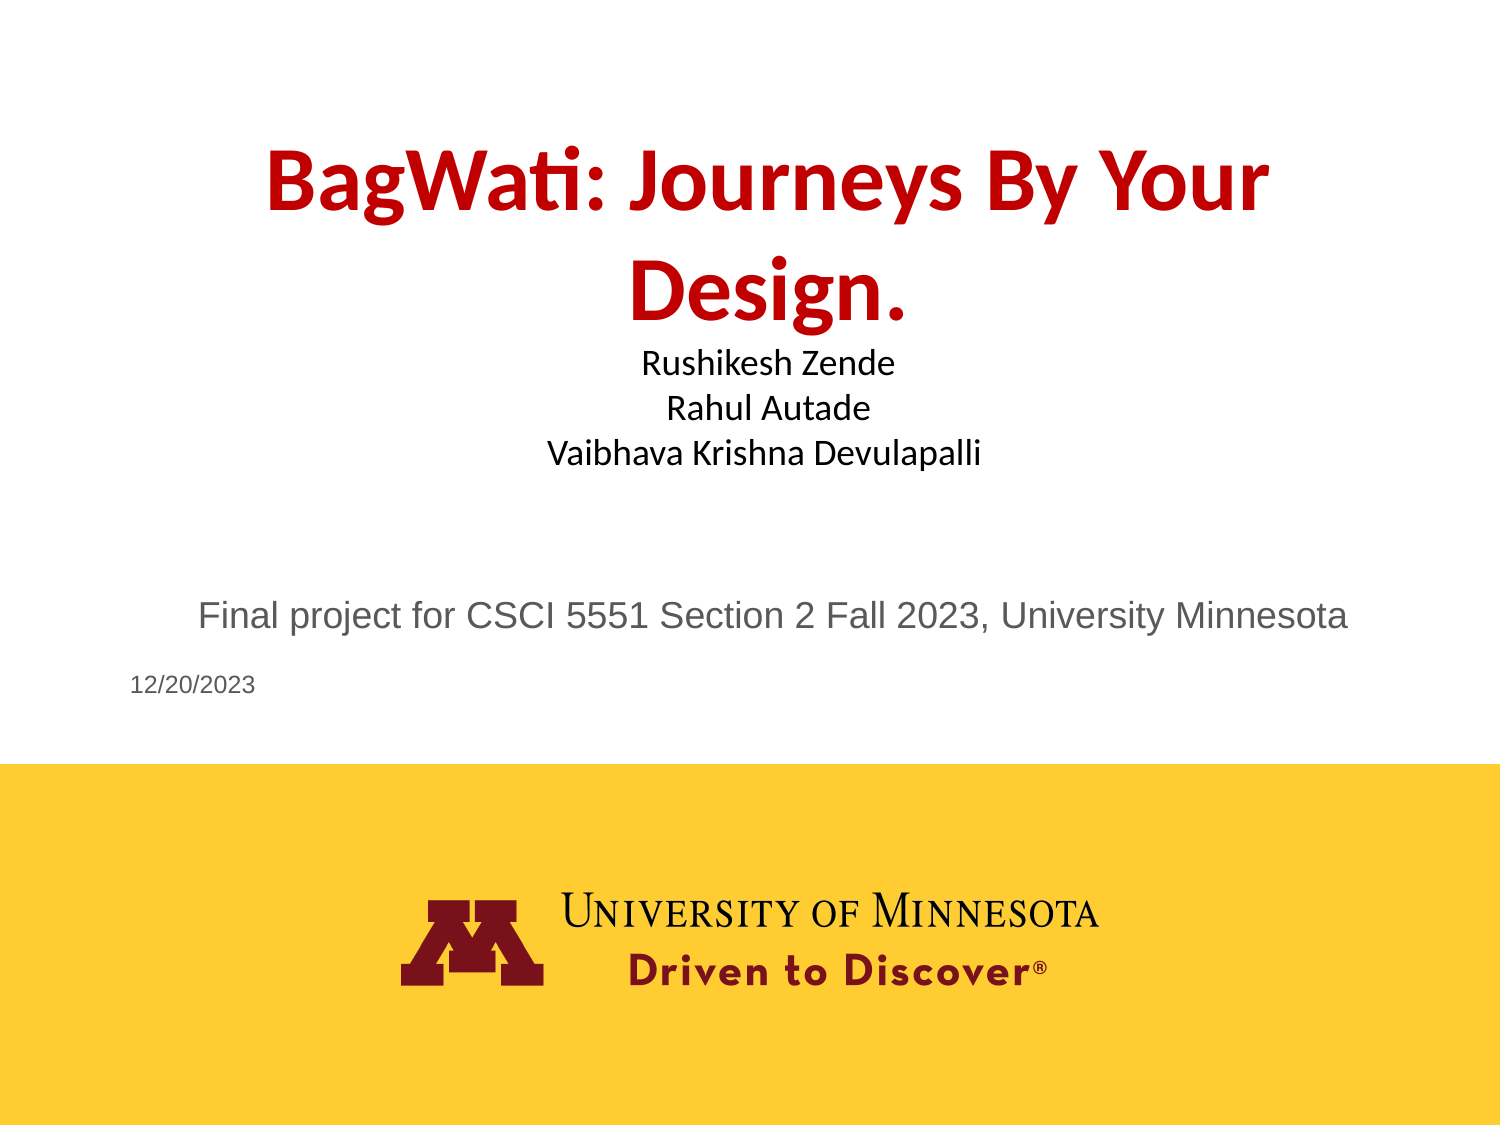

# BagWati: Journeys By Your Design. Rushikesh Zende Rahul Autade Vaibhava Krishna Devulapalli
Final project for CSCI 5551 Section 2 Fall 2023, University Minnesota

12/20/2023